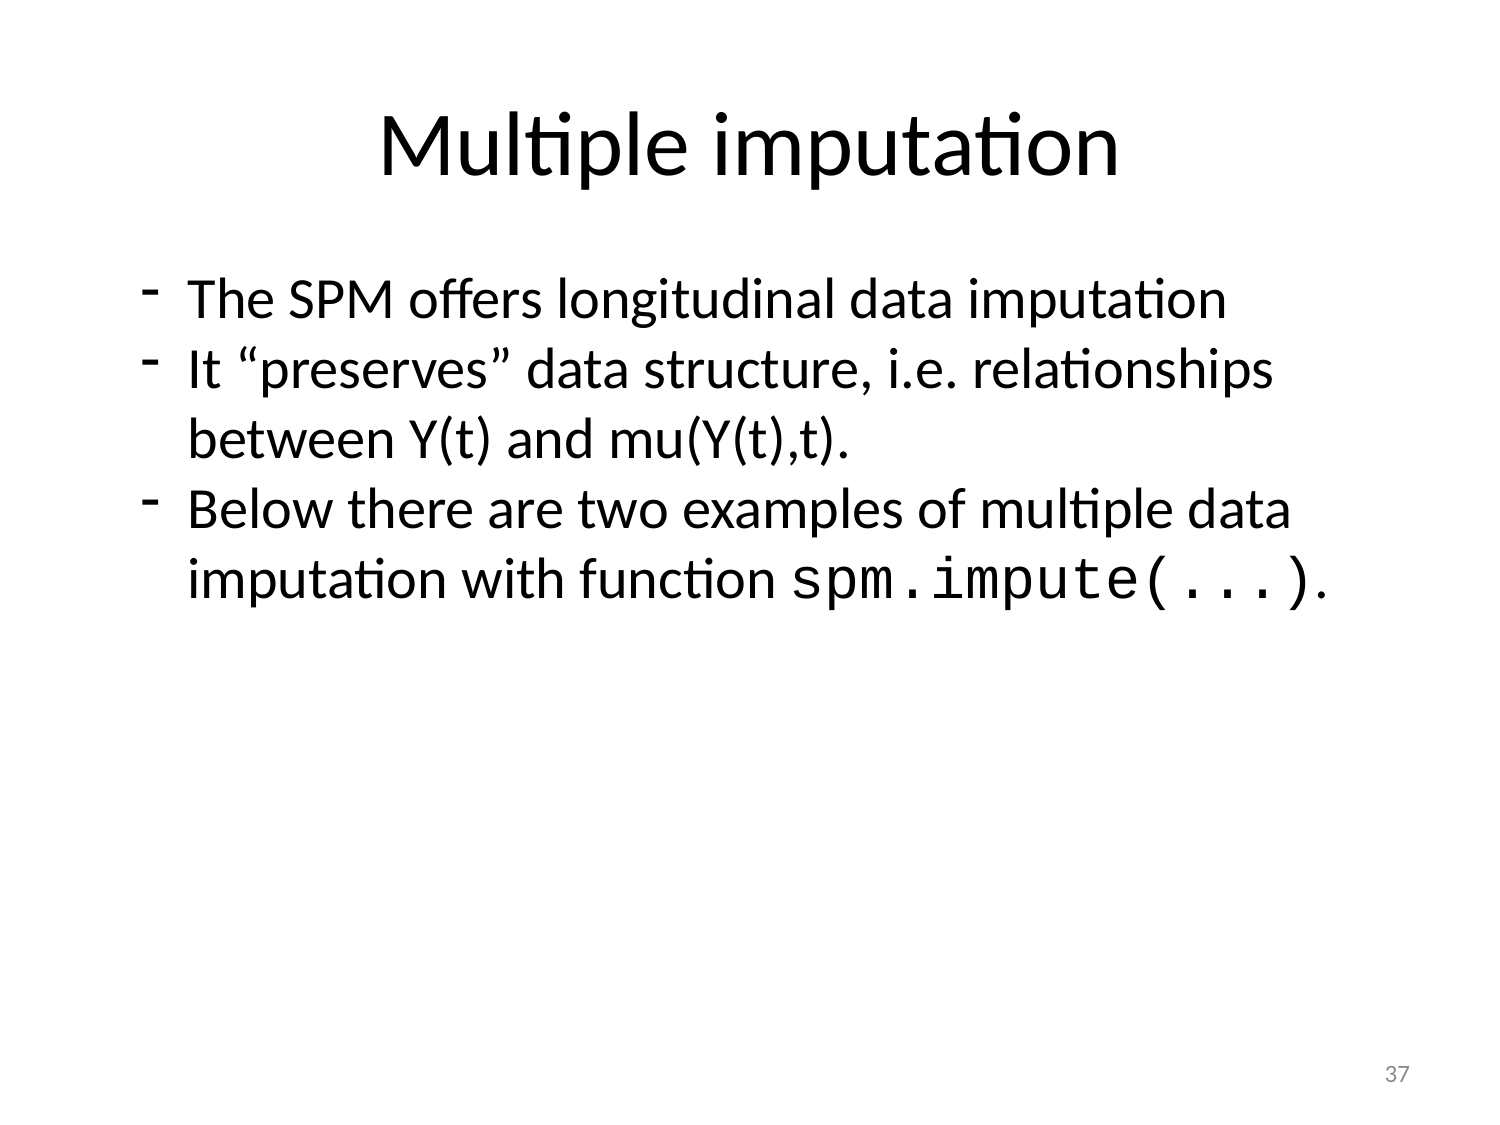

# Multiple imputation
The SPM offers longitudinal data imputation
It “preserves” data structure, i.e. relationships between Y(t) and mu(Y(t),t).
Below there are two examples of multiple data imputation with function spm.impute(...).
37